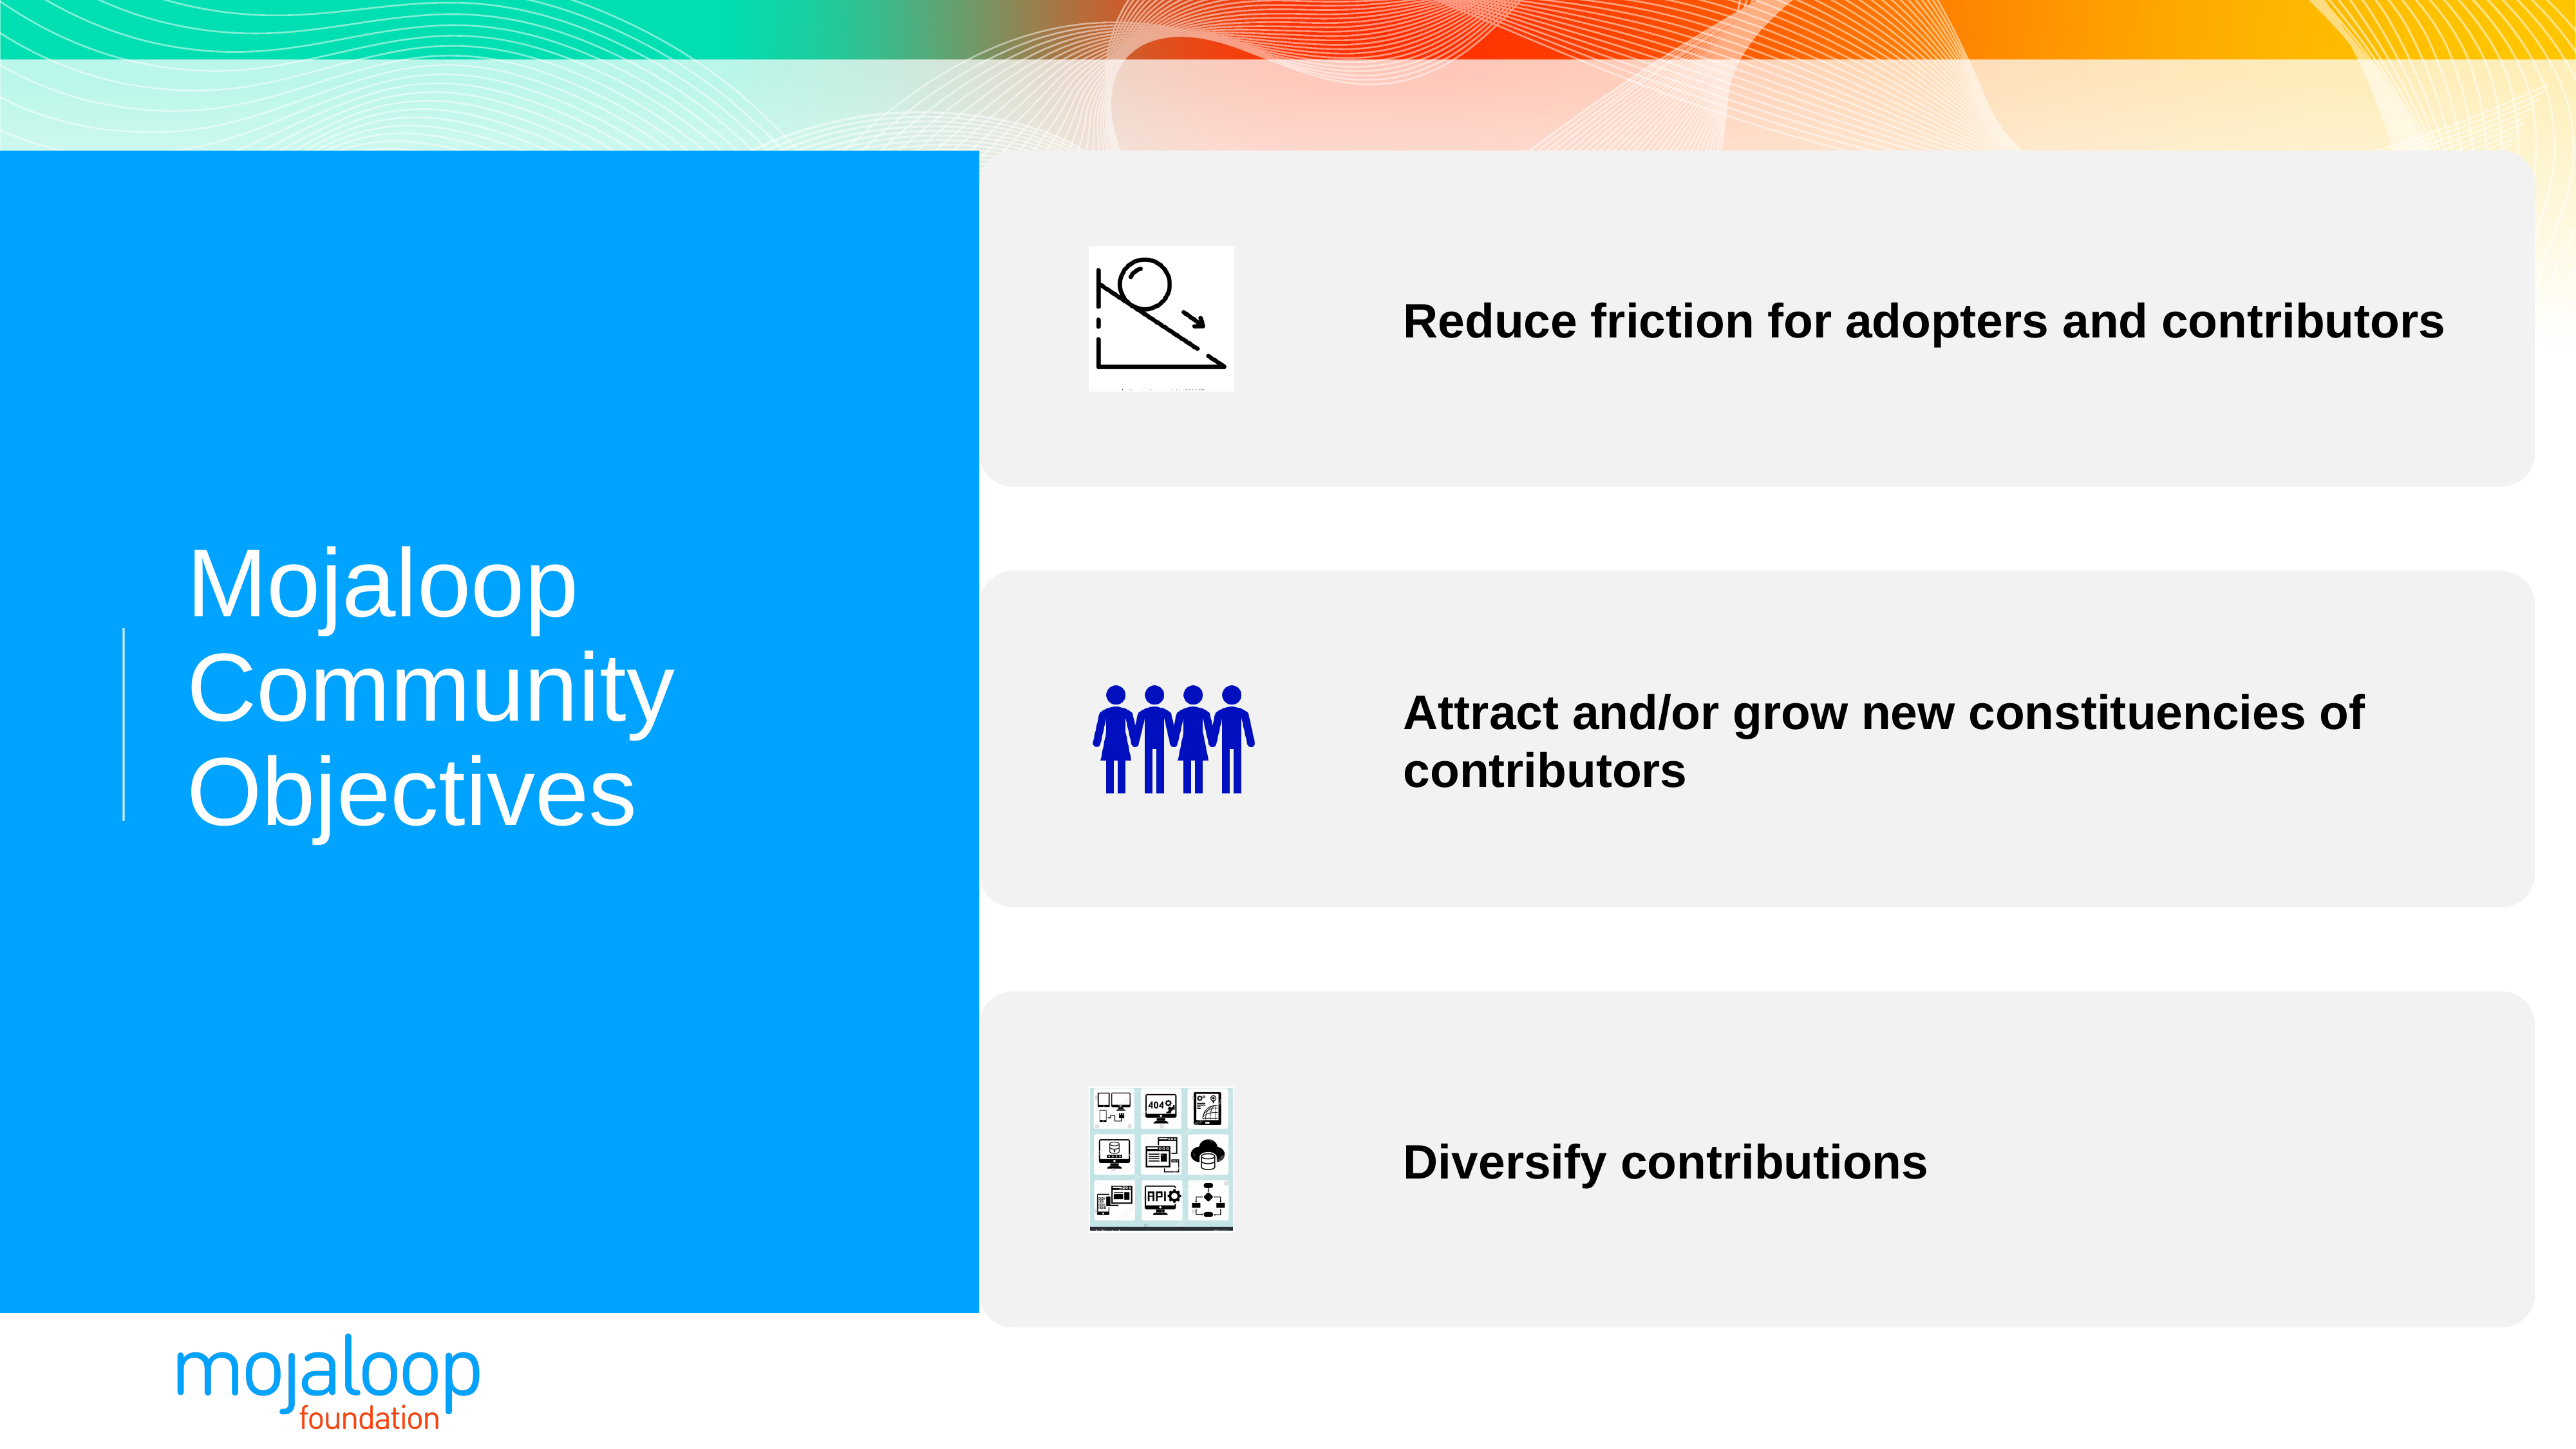

Reduce friction for adopters and contributors

Attract and/or grow new constituencies of contributors

Diversify contributions

Mojaloop Community
Objectives